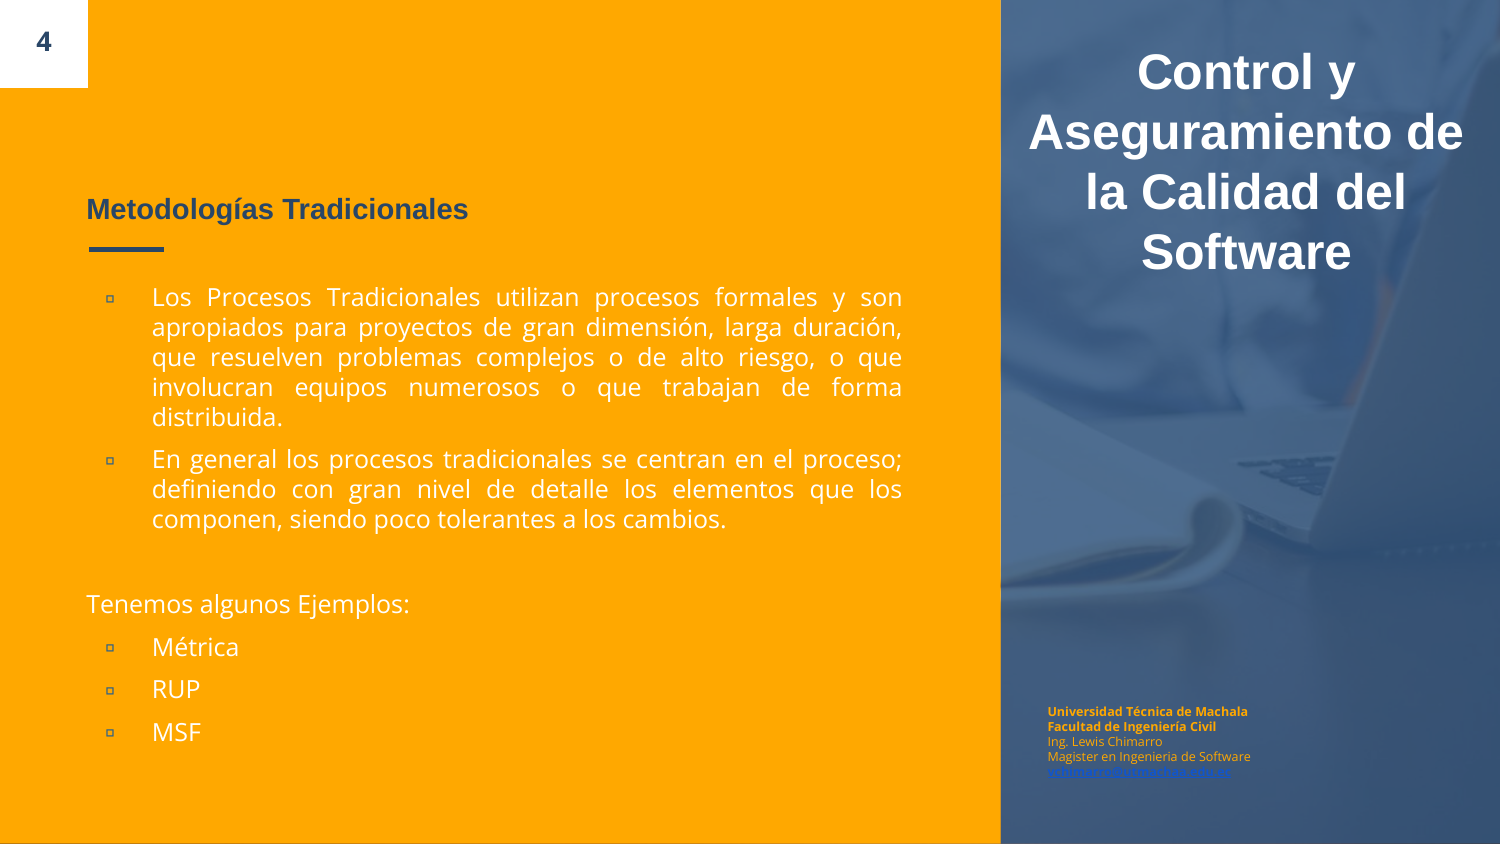

4
Control y Aseguramiento de la Calidad del Software
# Metodologías Tradicionales
Los Procesos Tradicionales utilizan procesos formales y son apropiados para proyectos de gran dimensión, larga duración, que resuelven problemas complejos o de alto riesgo, o que involucran equipos numerosos o que trabajan de forma distribuida.
En general los procesos tradicionales se centran en el proceso; definiendo con gran nivel de detalle los elementos que los componen, siendo poco tolerantes a los cambios.

Tenemos algunos Ejemplos:
Métrica
RUP
MSF

Universidad Técnica de Machala
Facultad de Ingeniería Civil
Ing. Lewis Chimarro
Magister en Ingenieria de Software
vchimarro@utmachaa.edu.ec